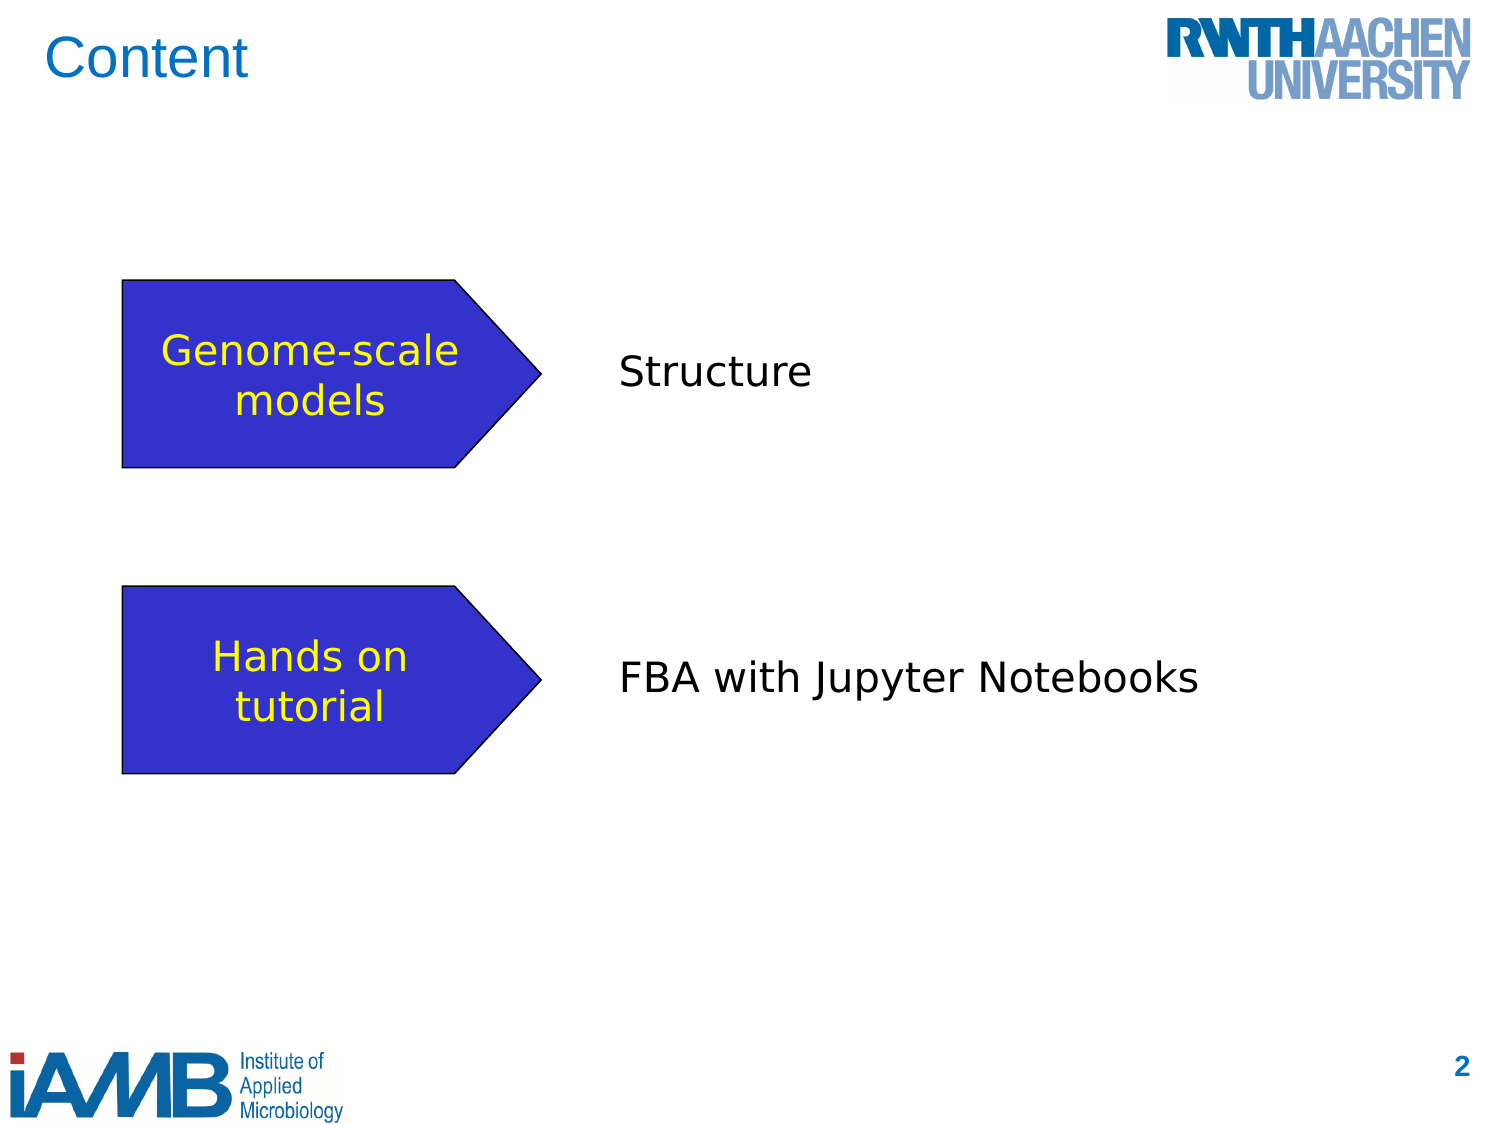

# Content
Genome-scale models
Structure
Hands on tutorial
FBA with Jupyter Notebooks
2